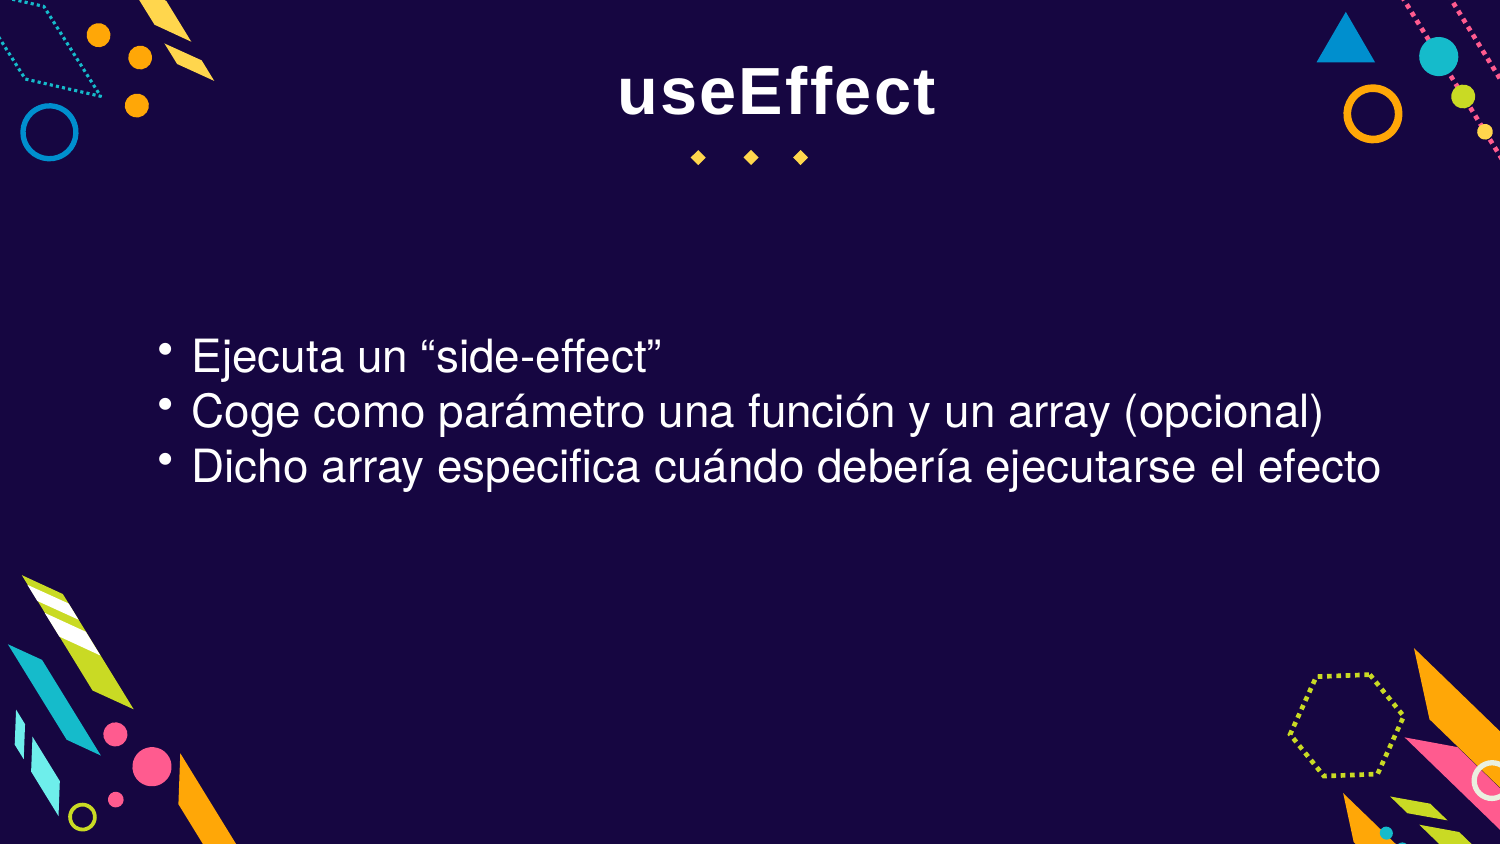

useEffect

 Ejecuta un “side-effect”
 Coge como parámetro una función y un array (opcional)
 Dicho array especifica cuándo debería ejecutarse el efecto